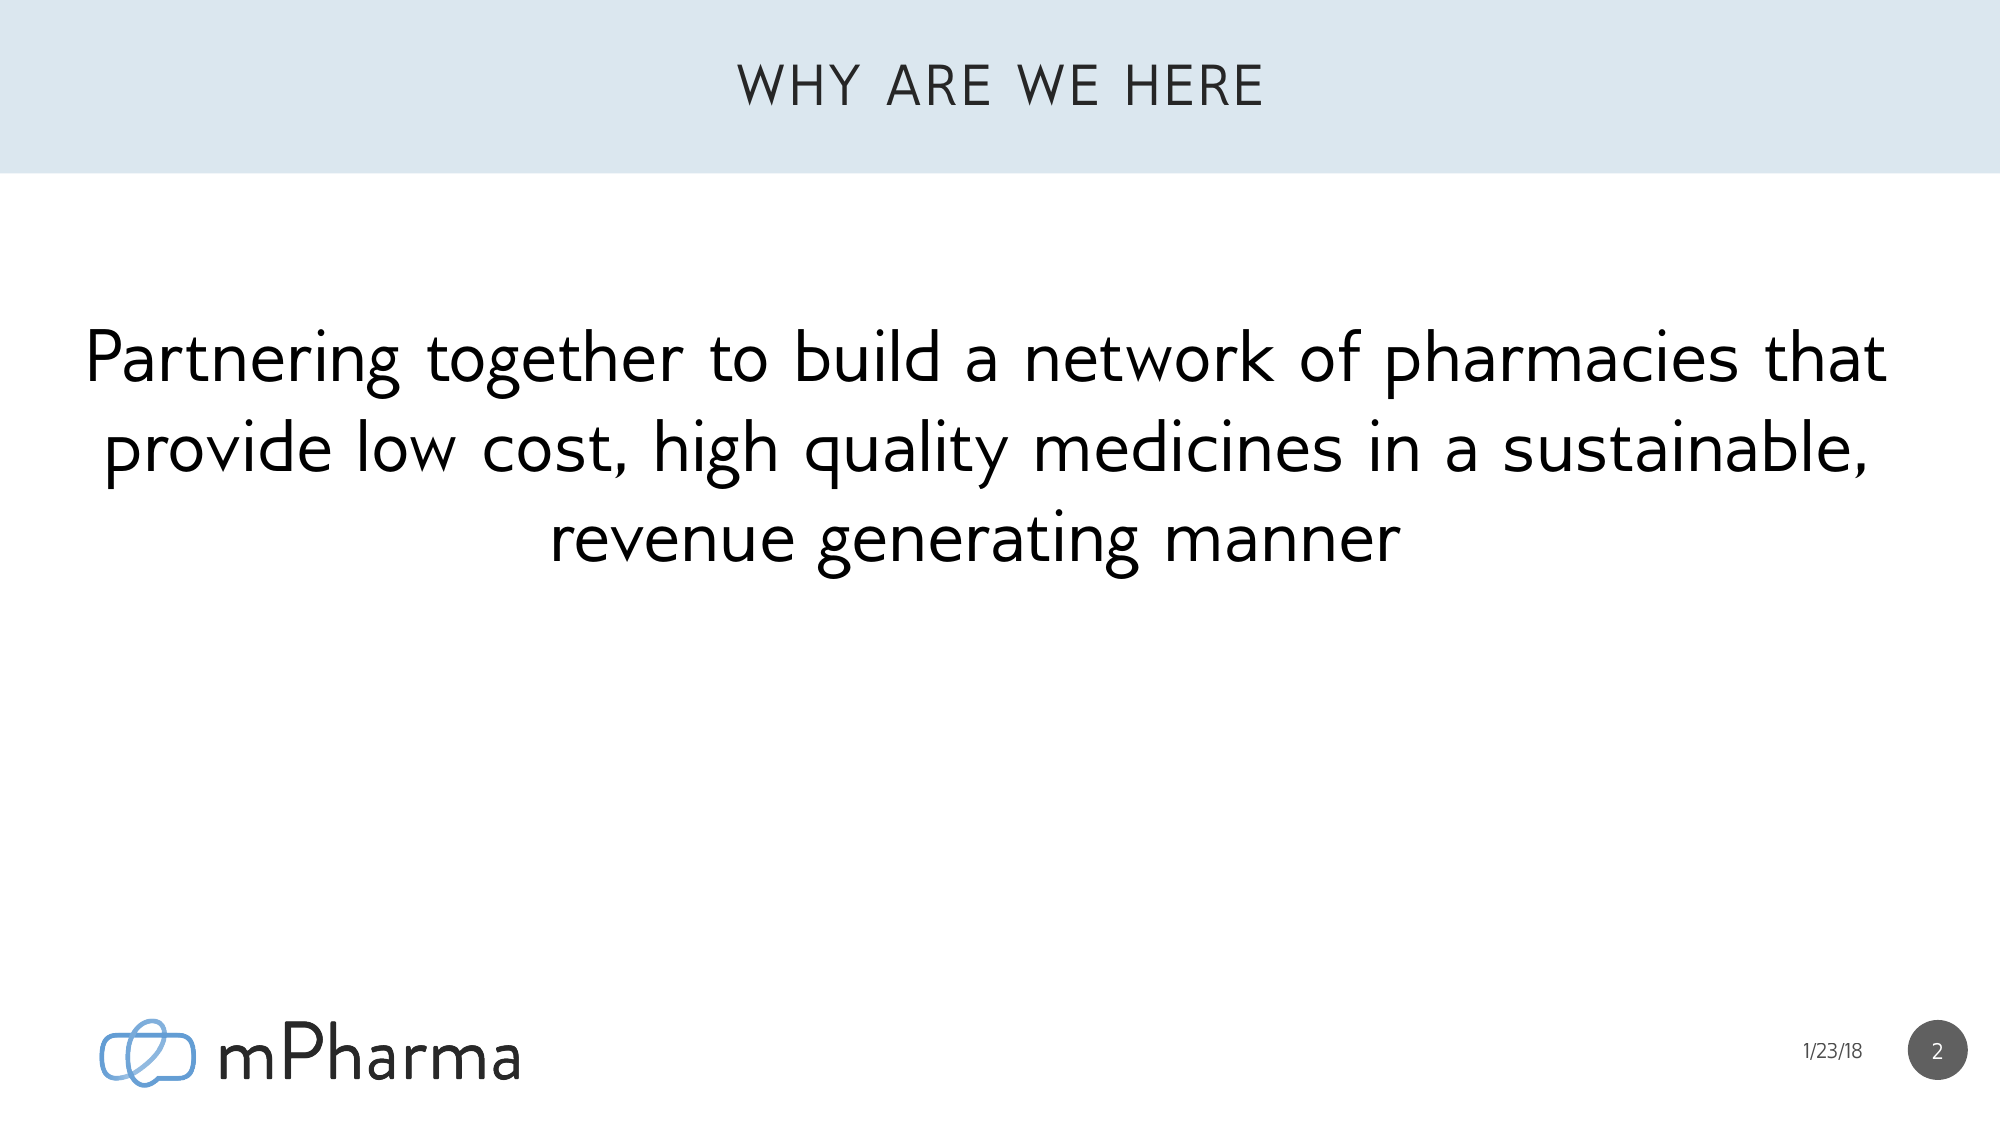

# Why are we Here

Partnering together to build a network of pharmacies that provide low cost, high quality medicines in a sustainable, revenue generating manner

2
1/23/18